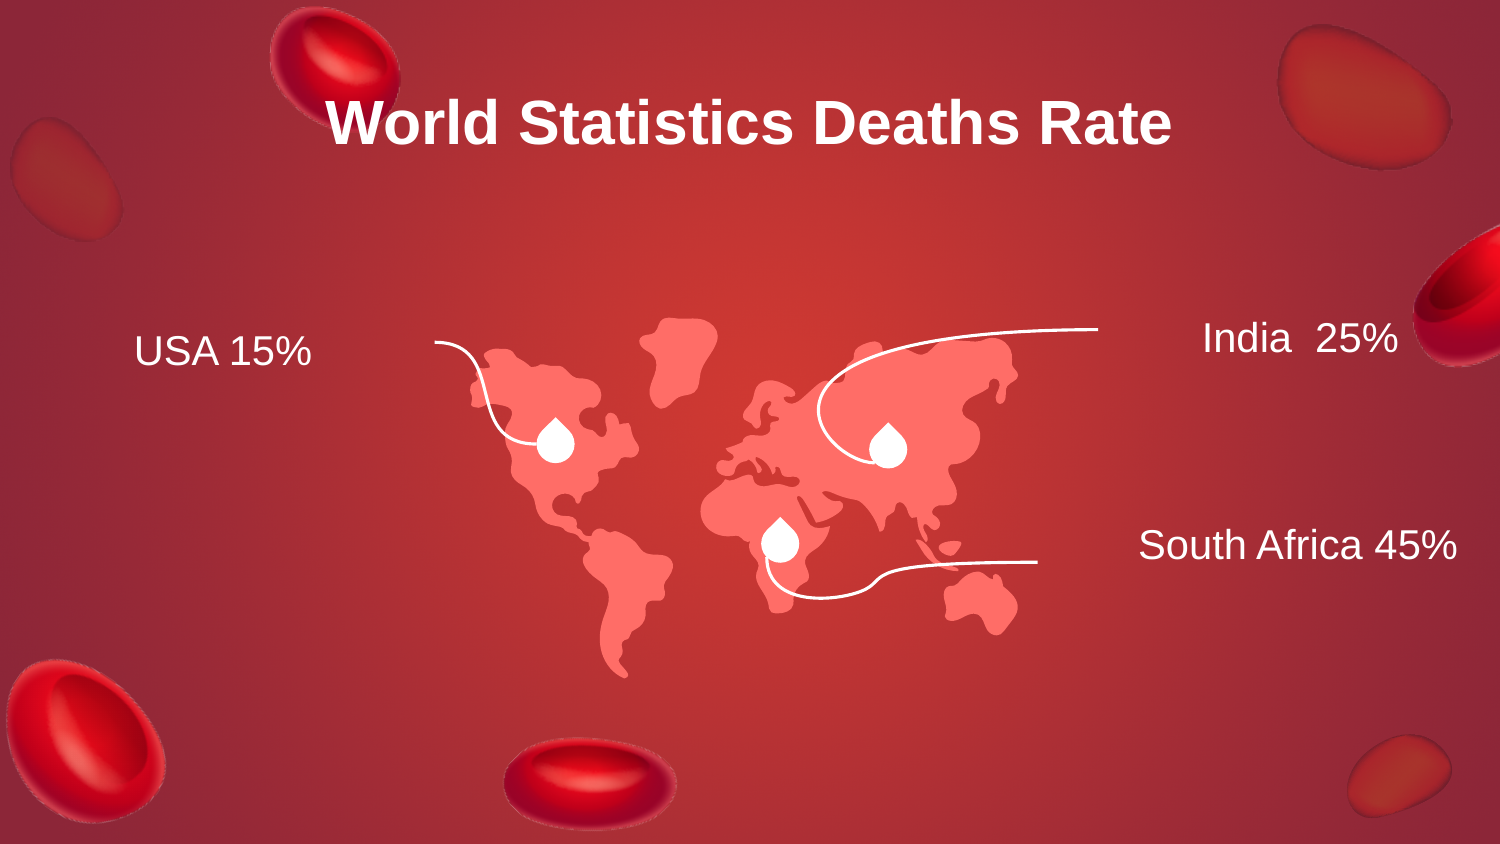

# World Statistics Deaths Rate
India  25%
USA 15%

South Africa 45%